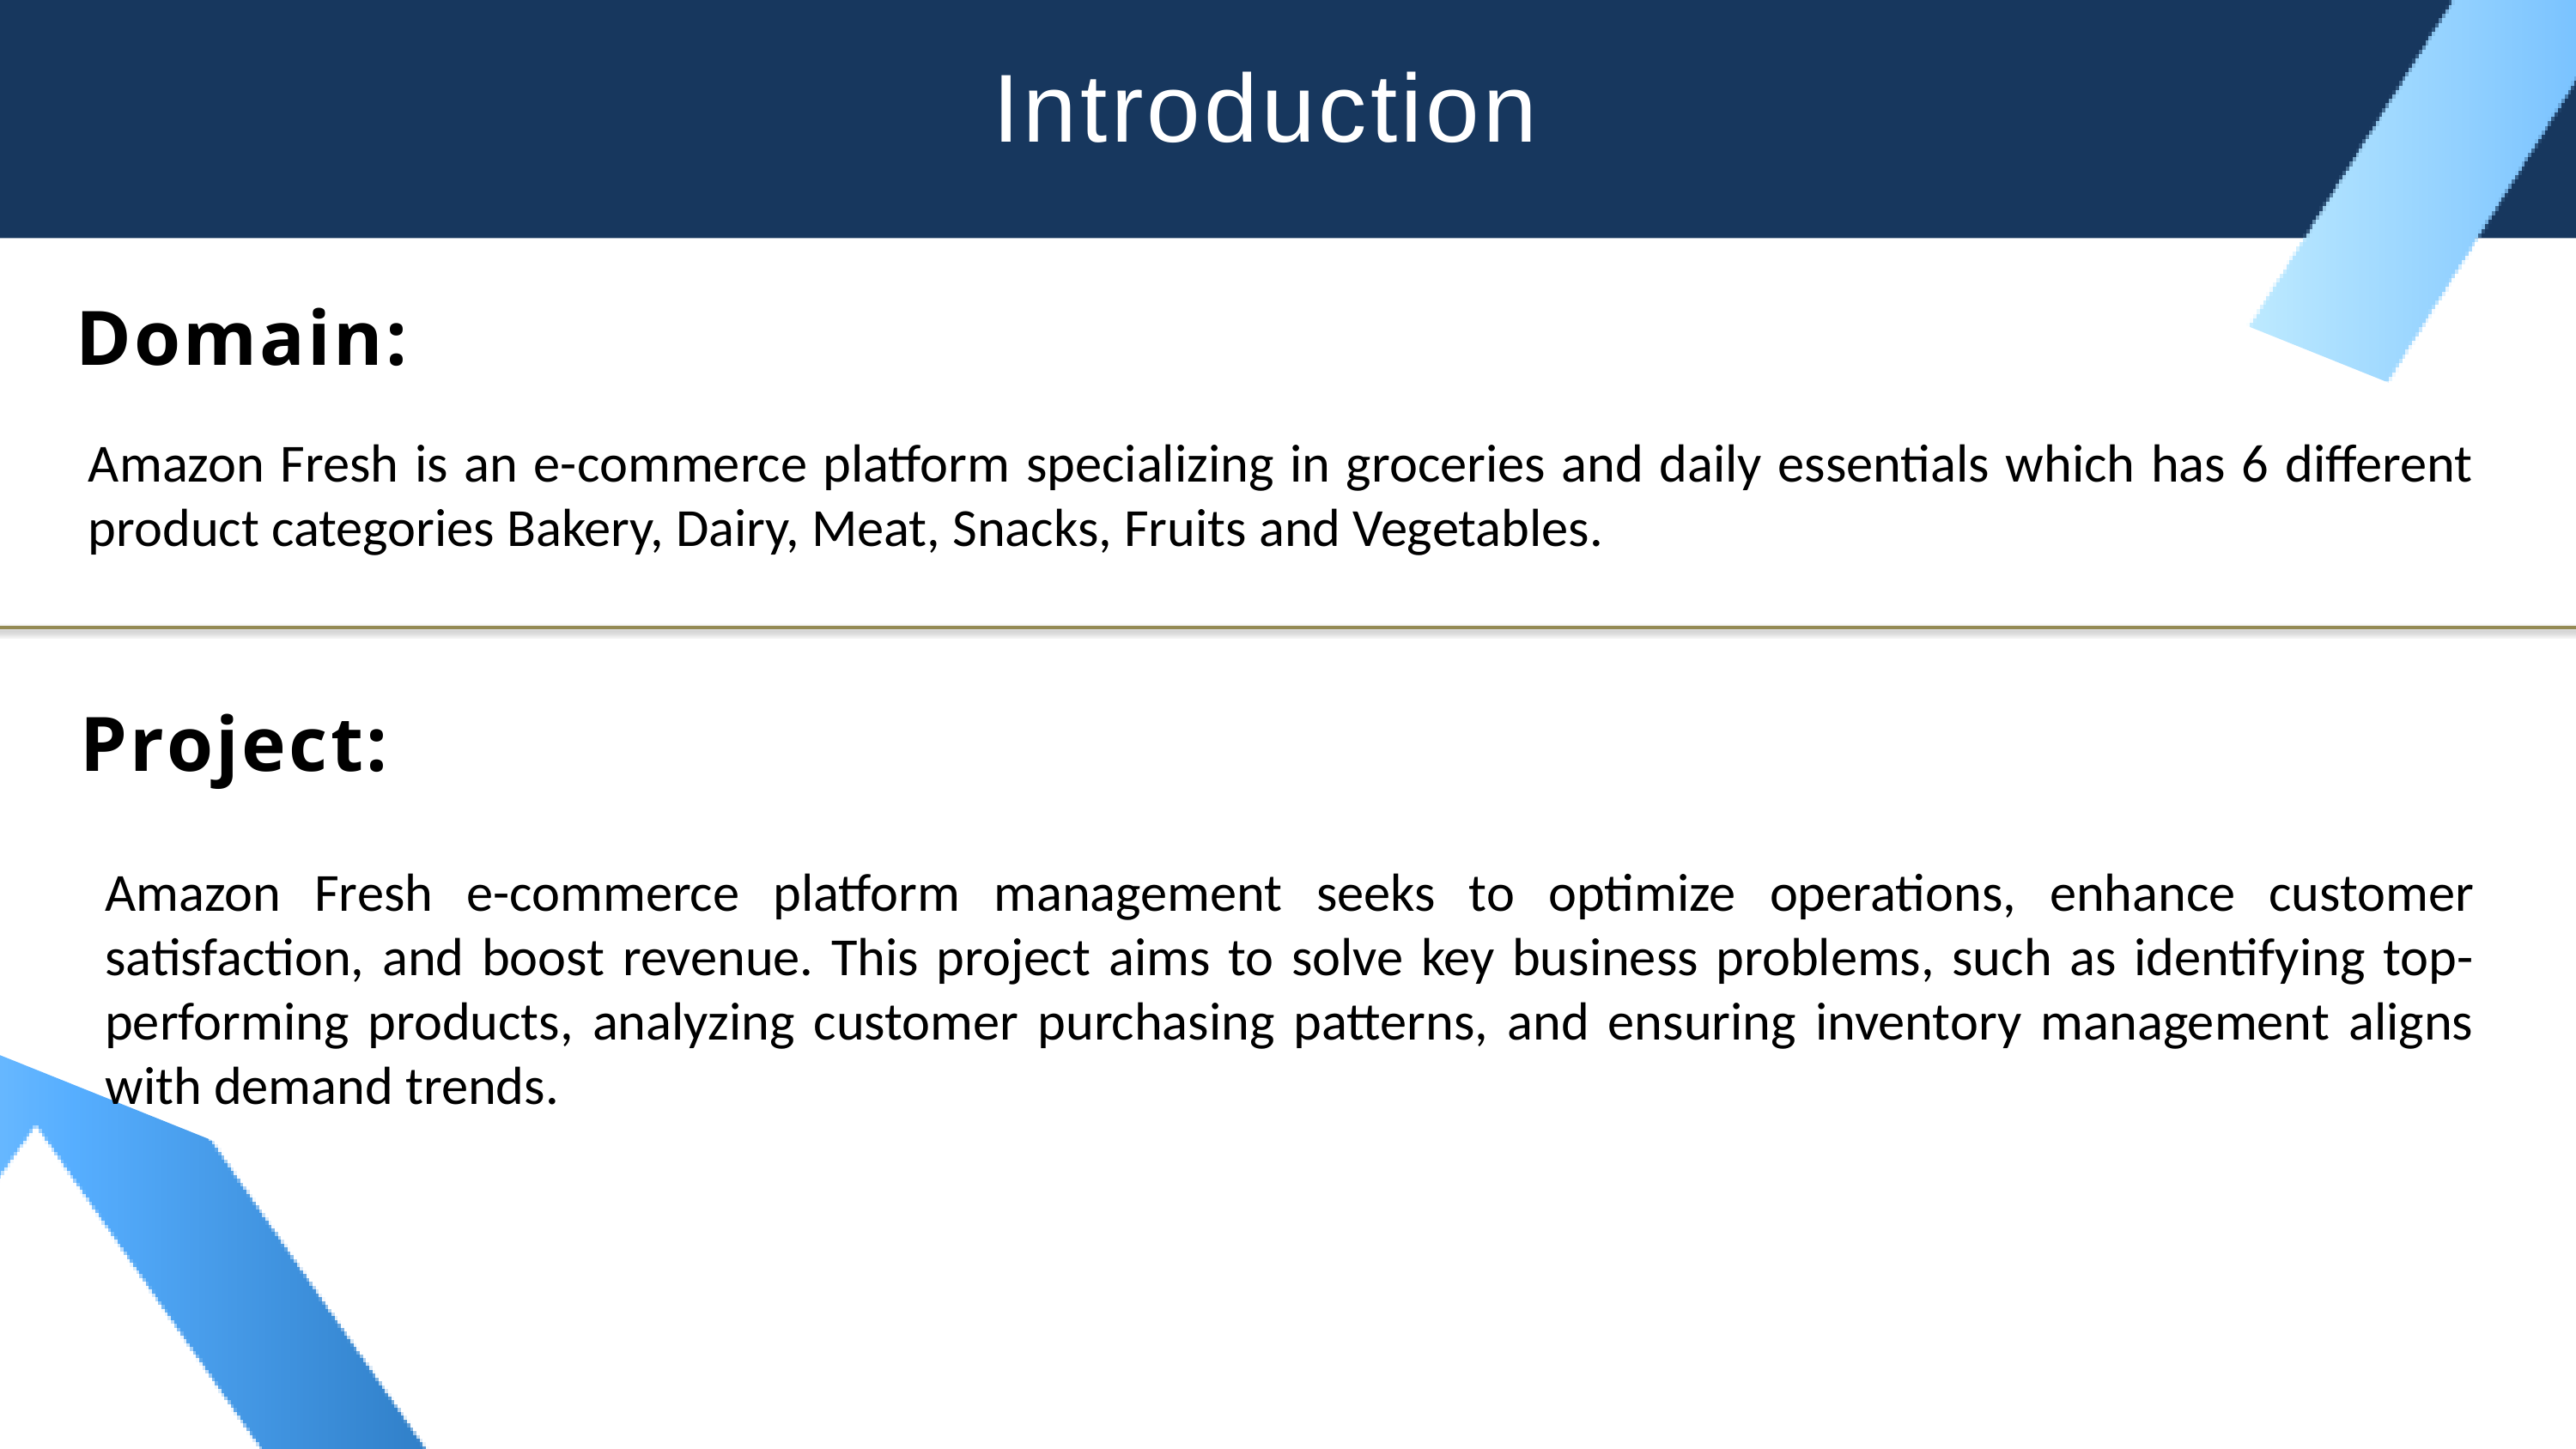

Introduction
Domain:
Amazon Fresh is an e-commerce platform specializing in groceries and daily essentials which has 6 different product categories Bakery, Dairy, Meat, Snacks, Fruits and Vegetables.
Project:
Amazon Fresh e-commerce platform management seeks to optimize operations, enhance customer satisfaction, and boost revenue. This project aims to solve key business problems, such as identifying top-performing products, analyzing customer purchasing patterns, and ensuring inventory management aligns with demand trends.